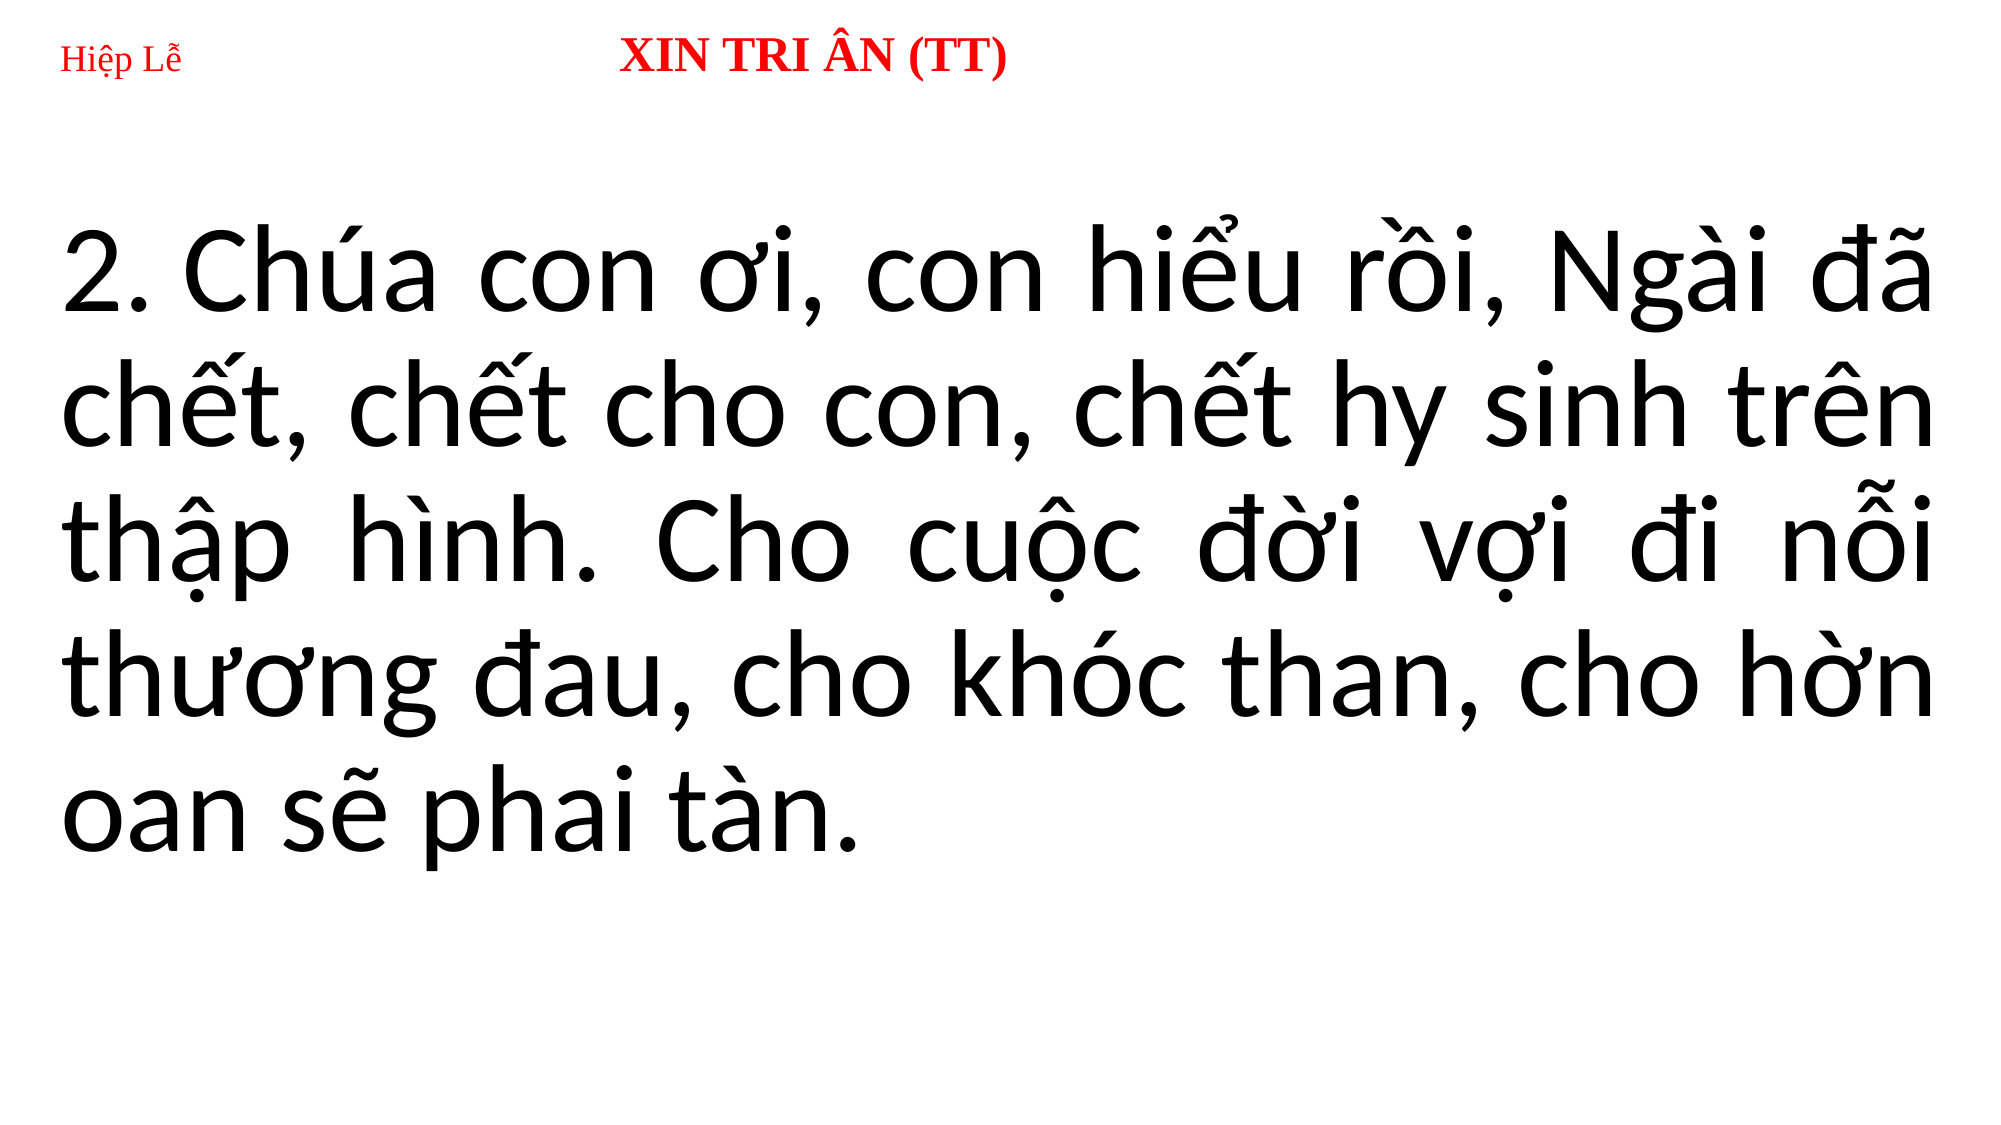

# Hiệp Lễ                                              XIN TRI ÂN (TT)
2. Chúa con ơi, con hiểu rồi, Ngài đã chết, chết cho con, chết hy sinh trên thập hình. Cho cuộc đời vợi đi nỗi thương đau, cho khóc than, cho hờn oan sẽ phai tàn.